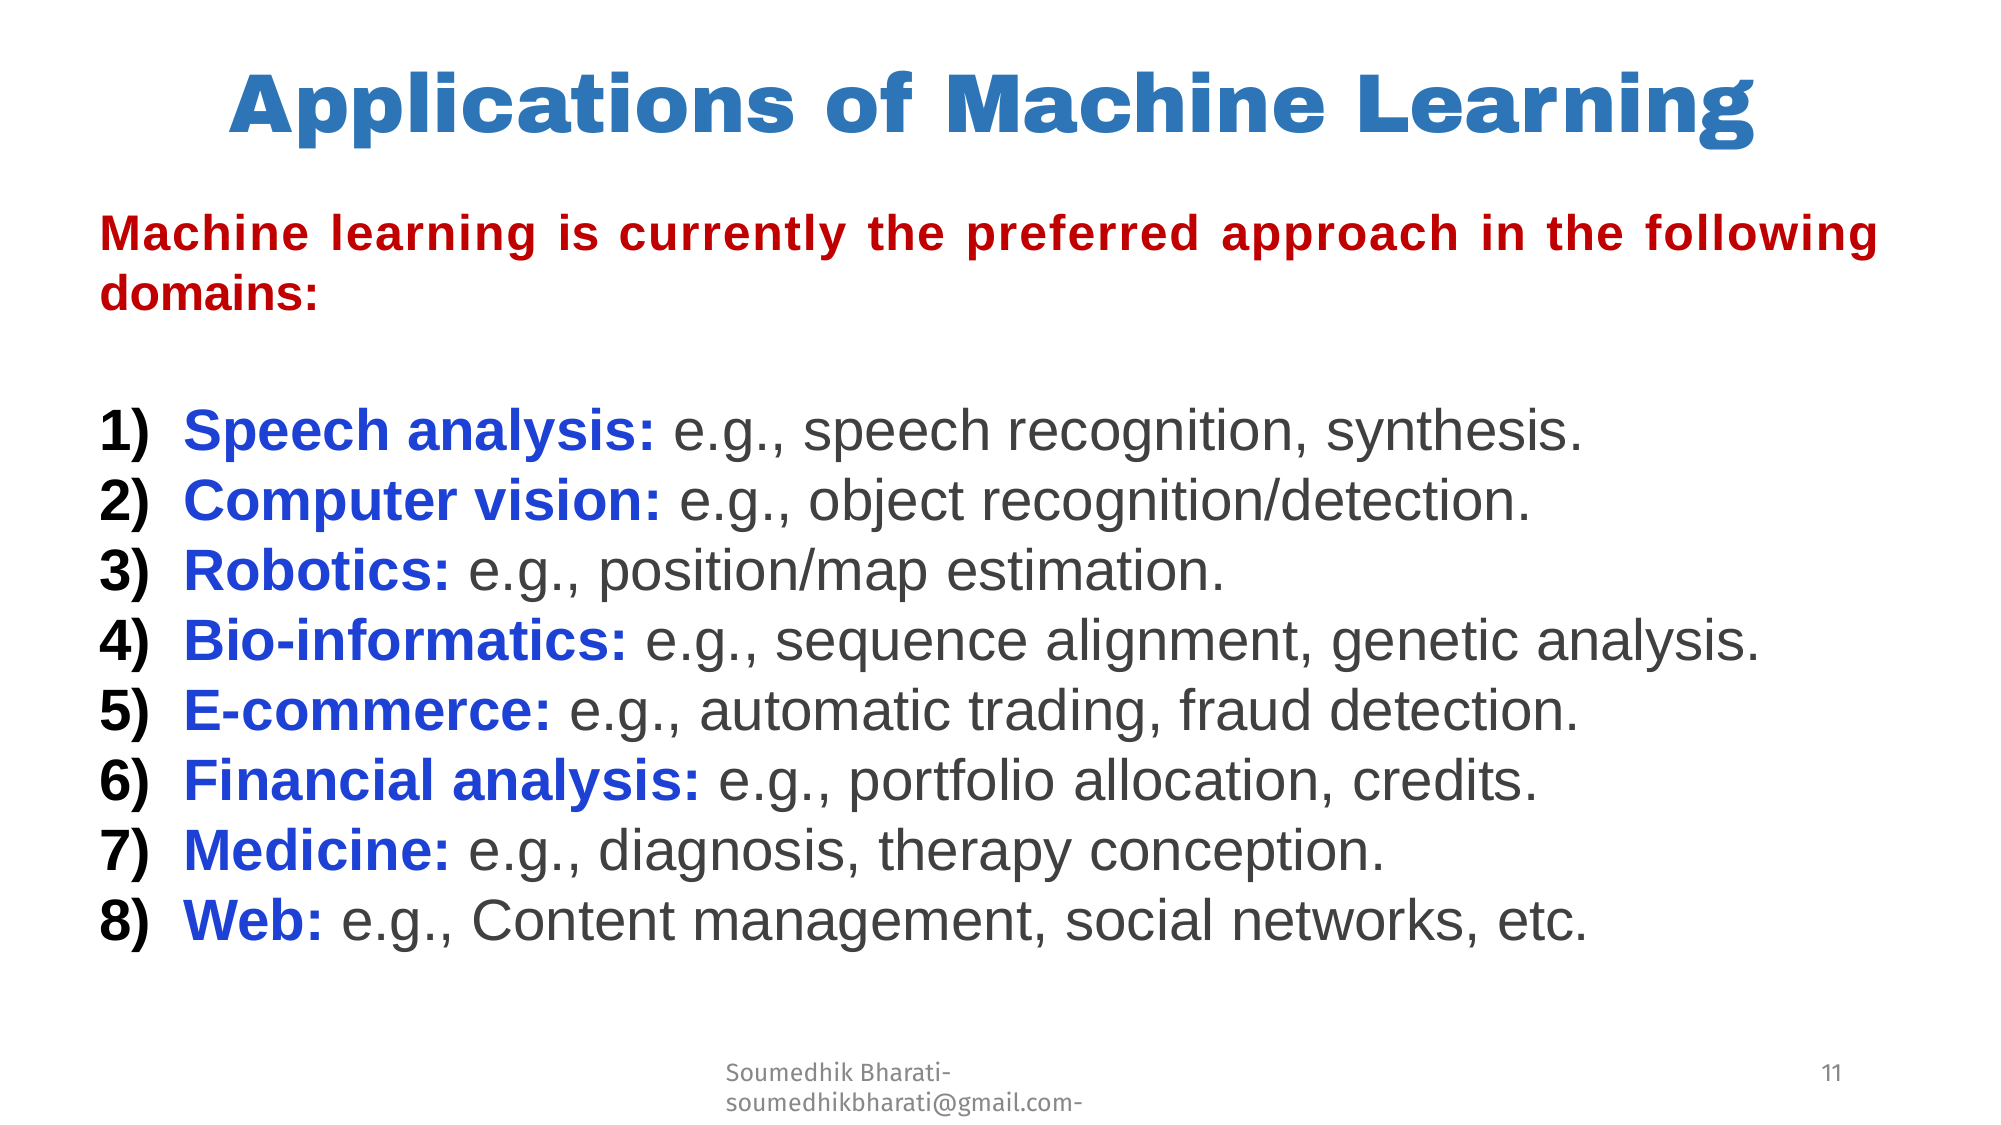

# Applications of Machine Learning
Machine learning is currently the preferred approach in the following domains:

Speech analysis: e.g., speech recognition, synthesis.
Computer vision: e.g., object recognition/detection.
Robotics: e.g., position/map estimation.
Bio-informatics: e.g., sequence alignment, genetic analysis.
E-commerce: e.g., automatic trading, fraud detection.
Financial analysis: e.g., portfolio allocation, credits.
Medicine: e.g., diagnosis, therapy conception.
Web: e.g., Content management, social networks, etc.
Soumedhik Bharati- soumedhikbharati@gmail.com-
11